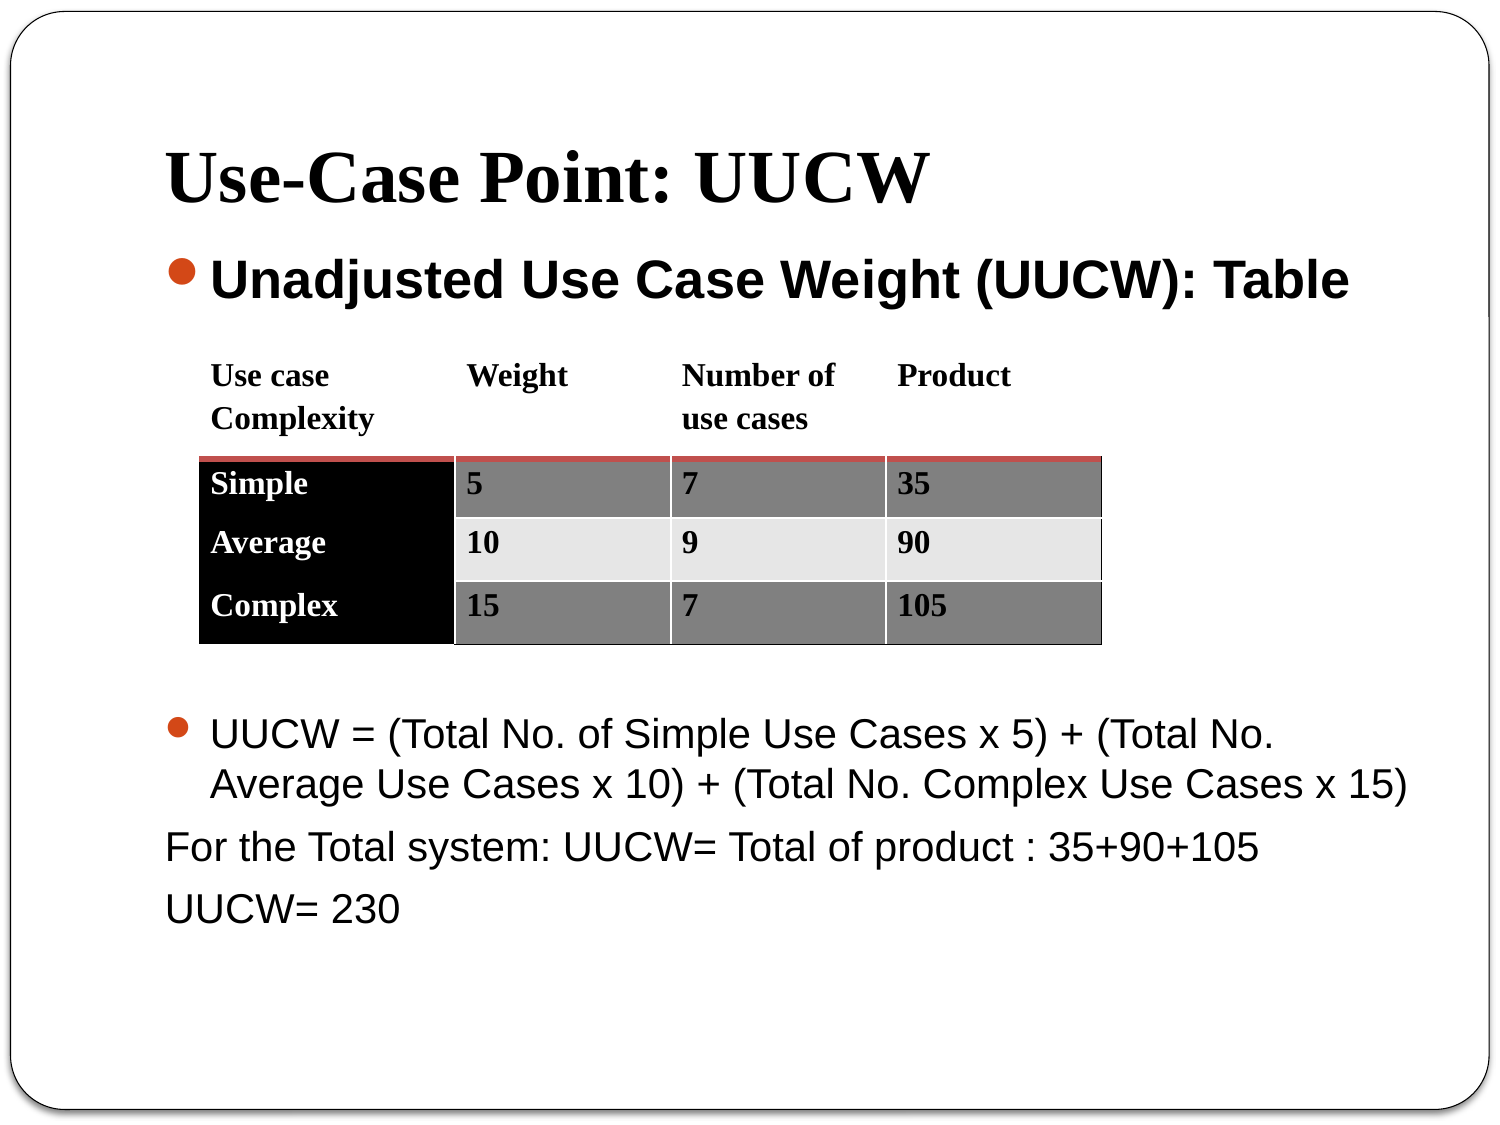

# Use-Case Point: UUCW
Unadjusted Use Case Weight (UUCW): Table

UUCW = (Total No. of Simple Use Cases x 5) + (Total No. Average Use Cases x 10) + (Total No. Complex Use Cases x 15)
For the Total system: UUCW= Total of product : 35+90+105
UUCW= 230

| Use case Complexity | Weight | Number of use cases | Product |
| --- | --- | --- | --- |
| Simple | 5 | 7 | 35 |
| Average | 10 | 9 | 90 |
| Complex | 15 | 7 | 105 |